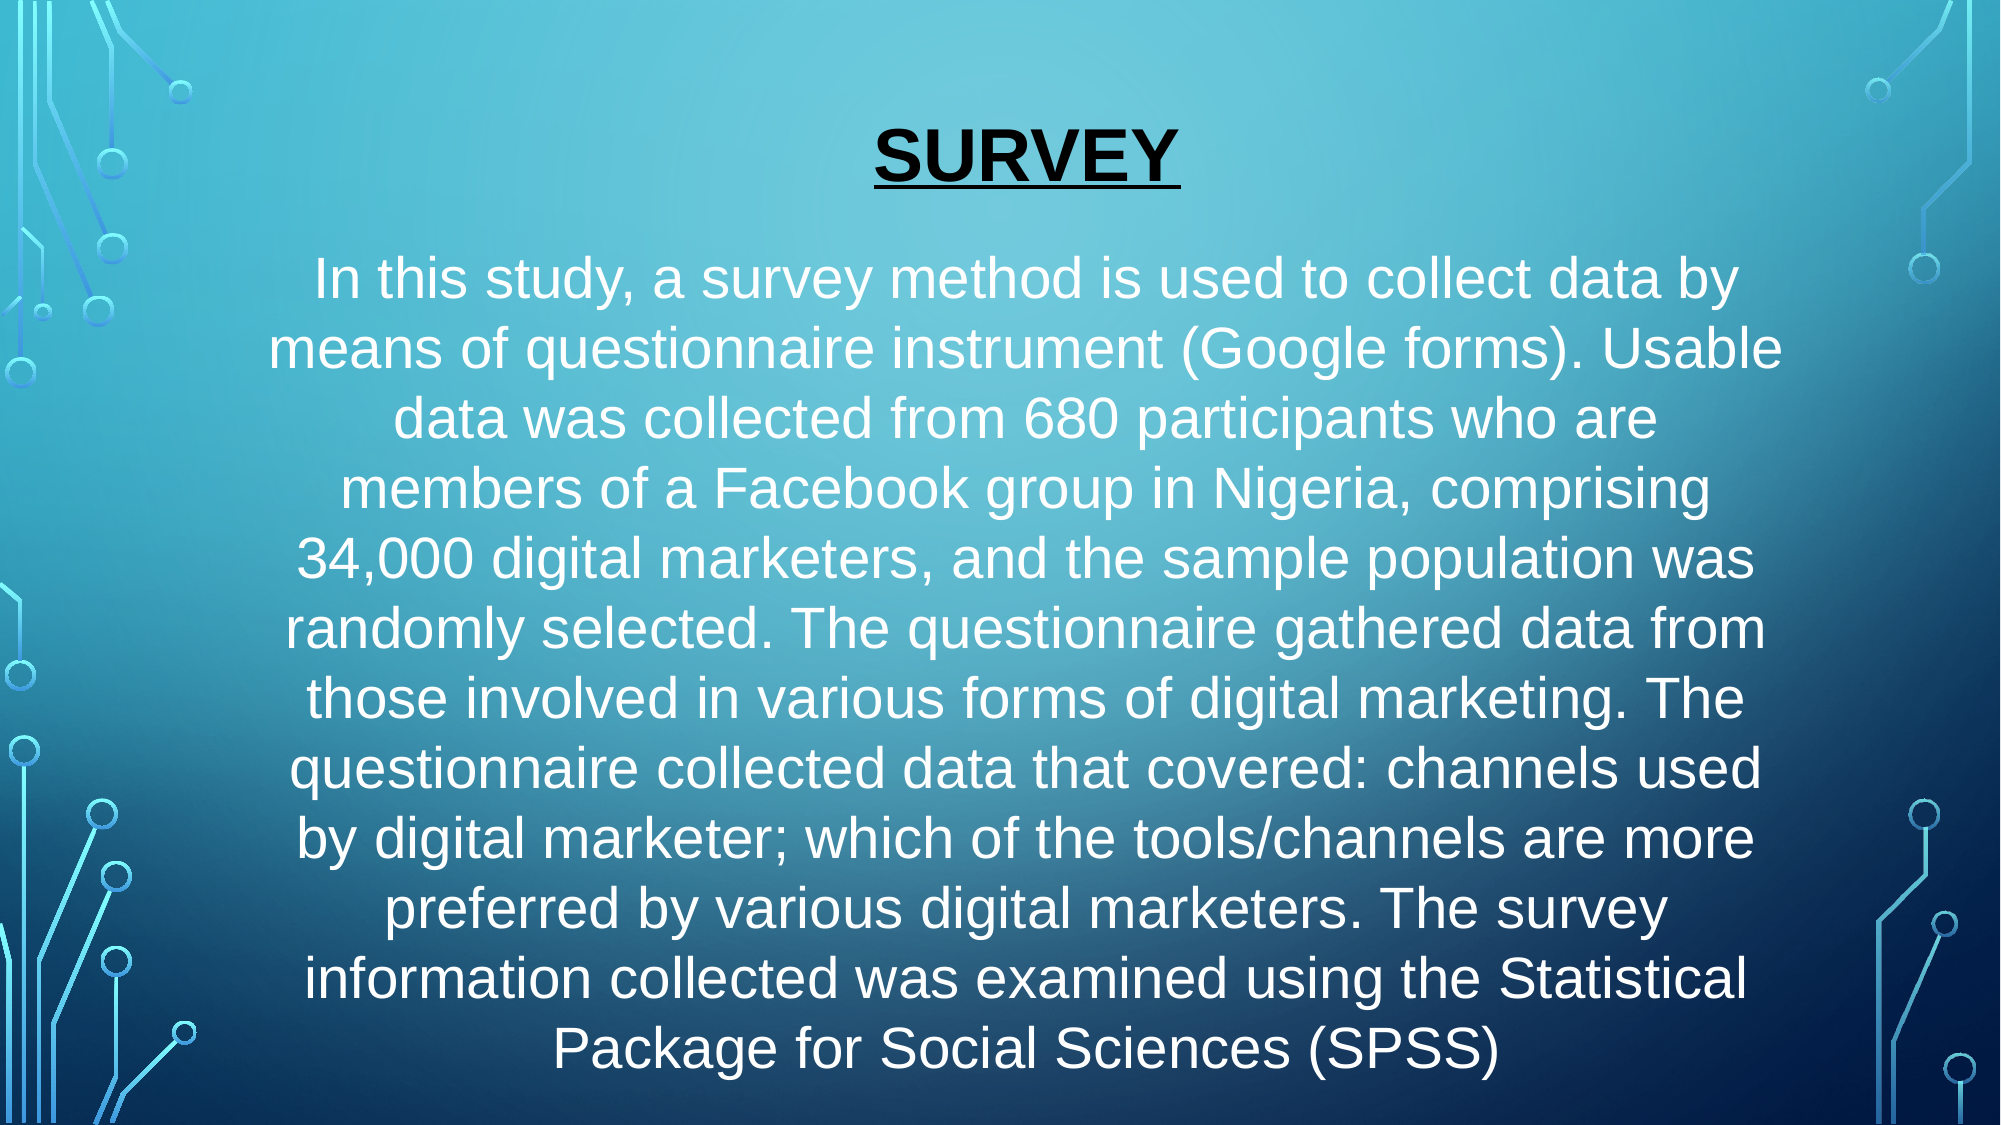

SURVEY
In this study, a survey method is used to collect data by means of questionnaire instrument (Google forms). Usable data was collected from 680 participants who are members of a Facebook group in Nigeria, comprising 34,000 digital marketers, and the sample population was randomly selected. The questionnaire gathered data from those involved in various forms of digital marketing. The questionnaire collected data that covered: channels used by digital marketer; which of the tools/channels are more preferred by various digital marketers. The survey information collected was examined using the Statistical Package for Social Sciences (SPSS)